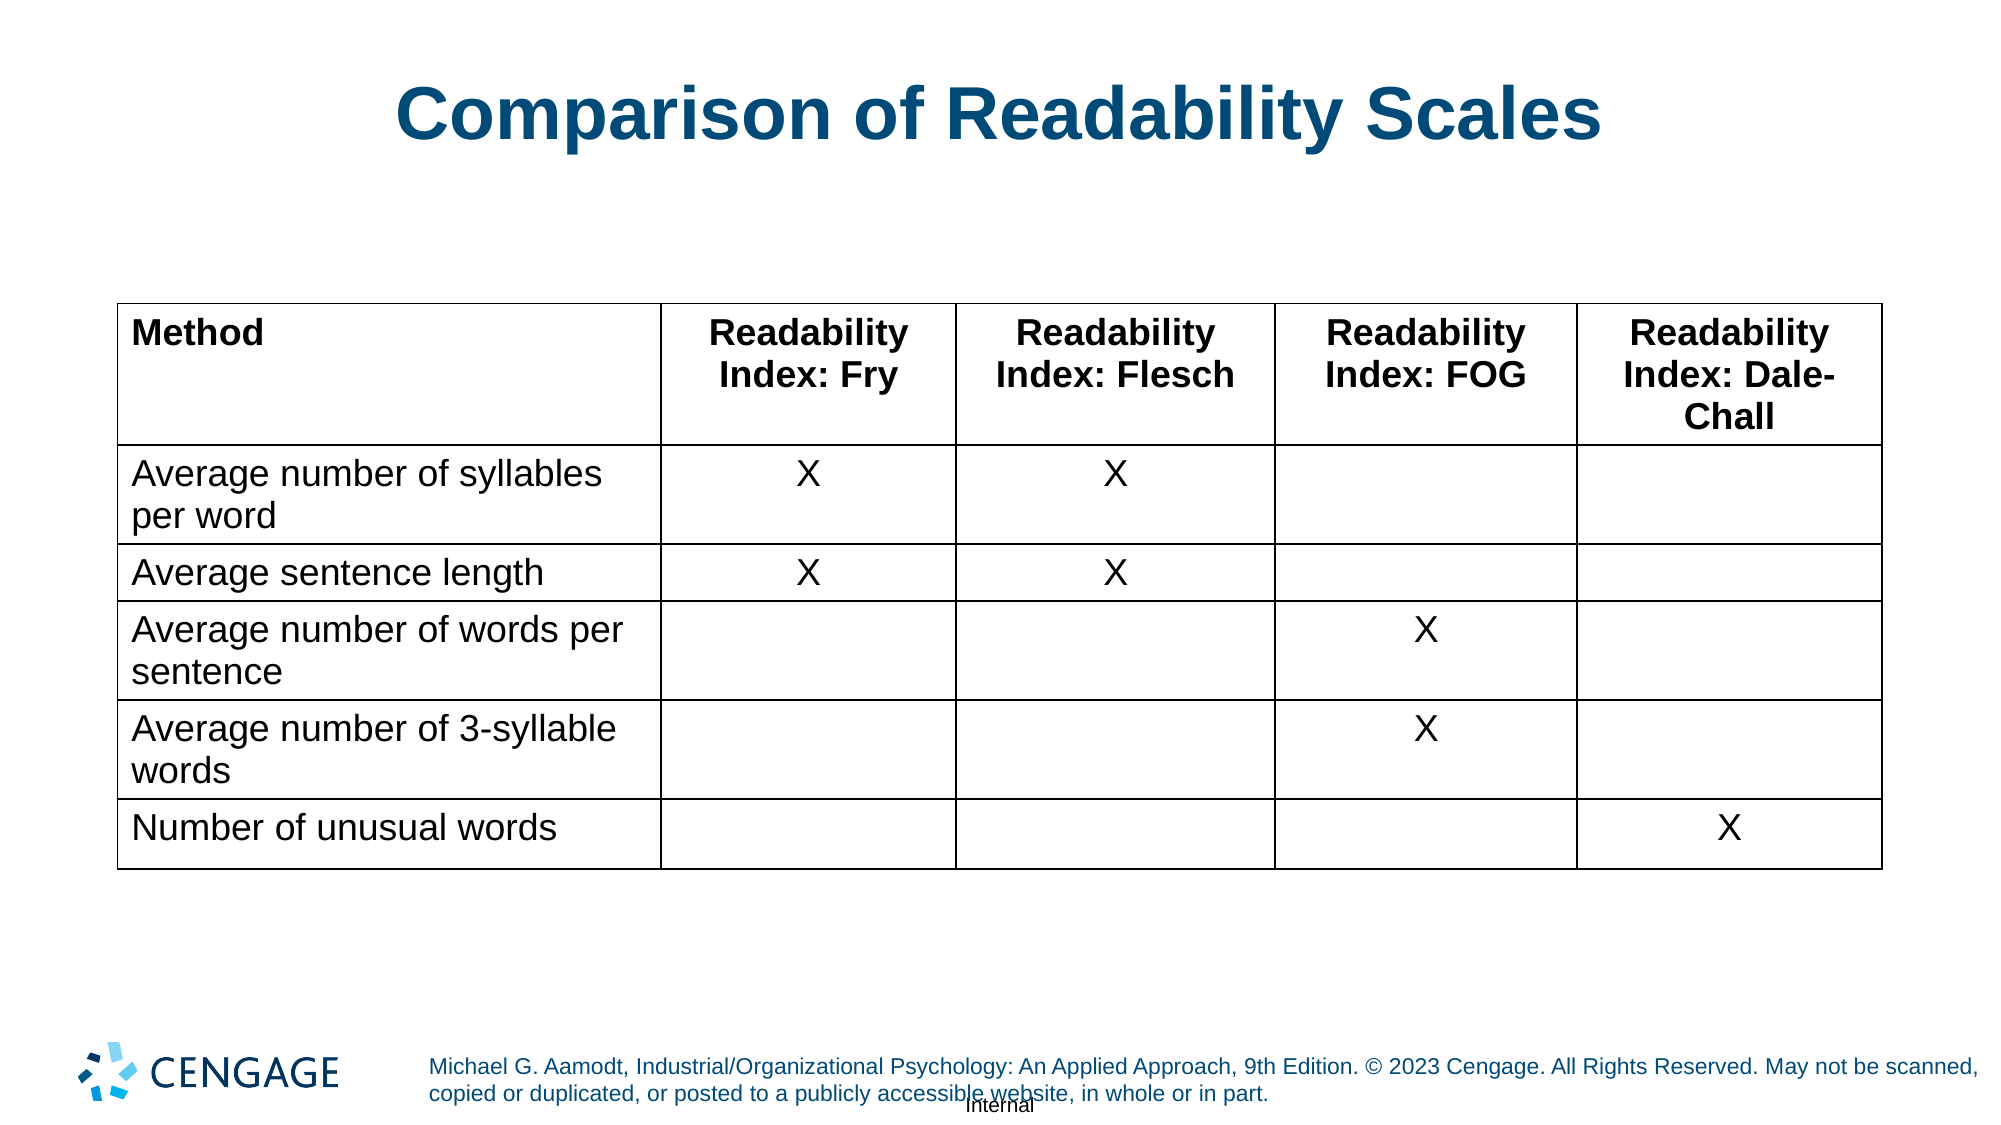

# Comparison of Readability Scales
| Method | Readability Index: Fry | Readability Index: Flesch | Readability Index: FOG | Readability Index: Dale-Chall |
| --- | --- | --- | --- | --- |
| Average number of syllables per word | X | X |  |  |
| Average sentence length | X | X |  |  |
| Average number of words per sentence |  |  | X |  |
| Average number of 3-syllable words |  |  | X |  |
| Number of unusual words |  |  |  | X |